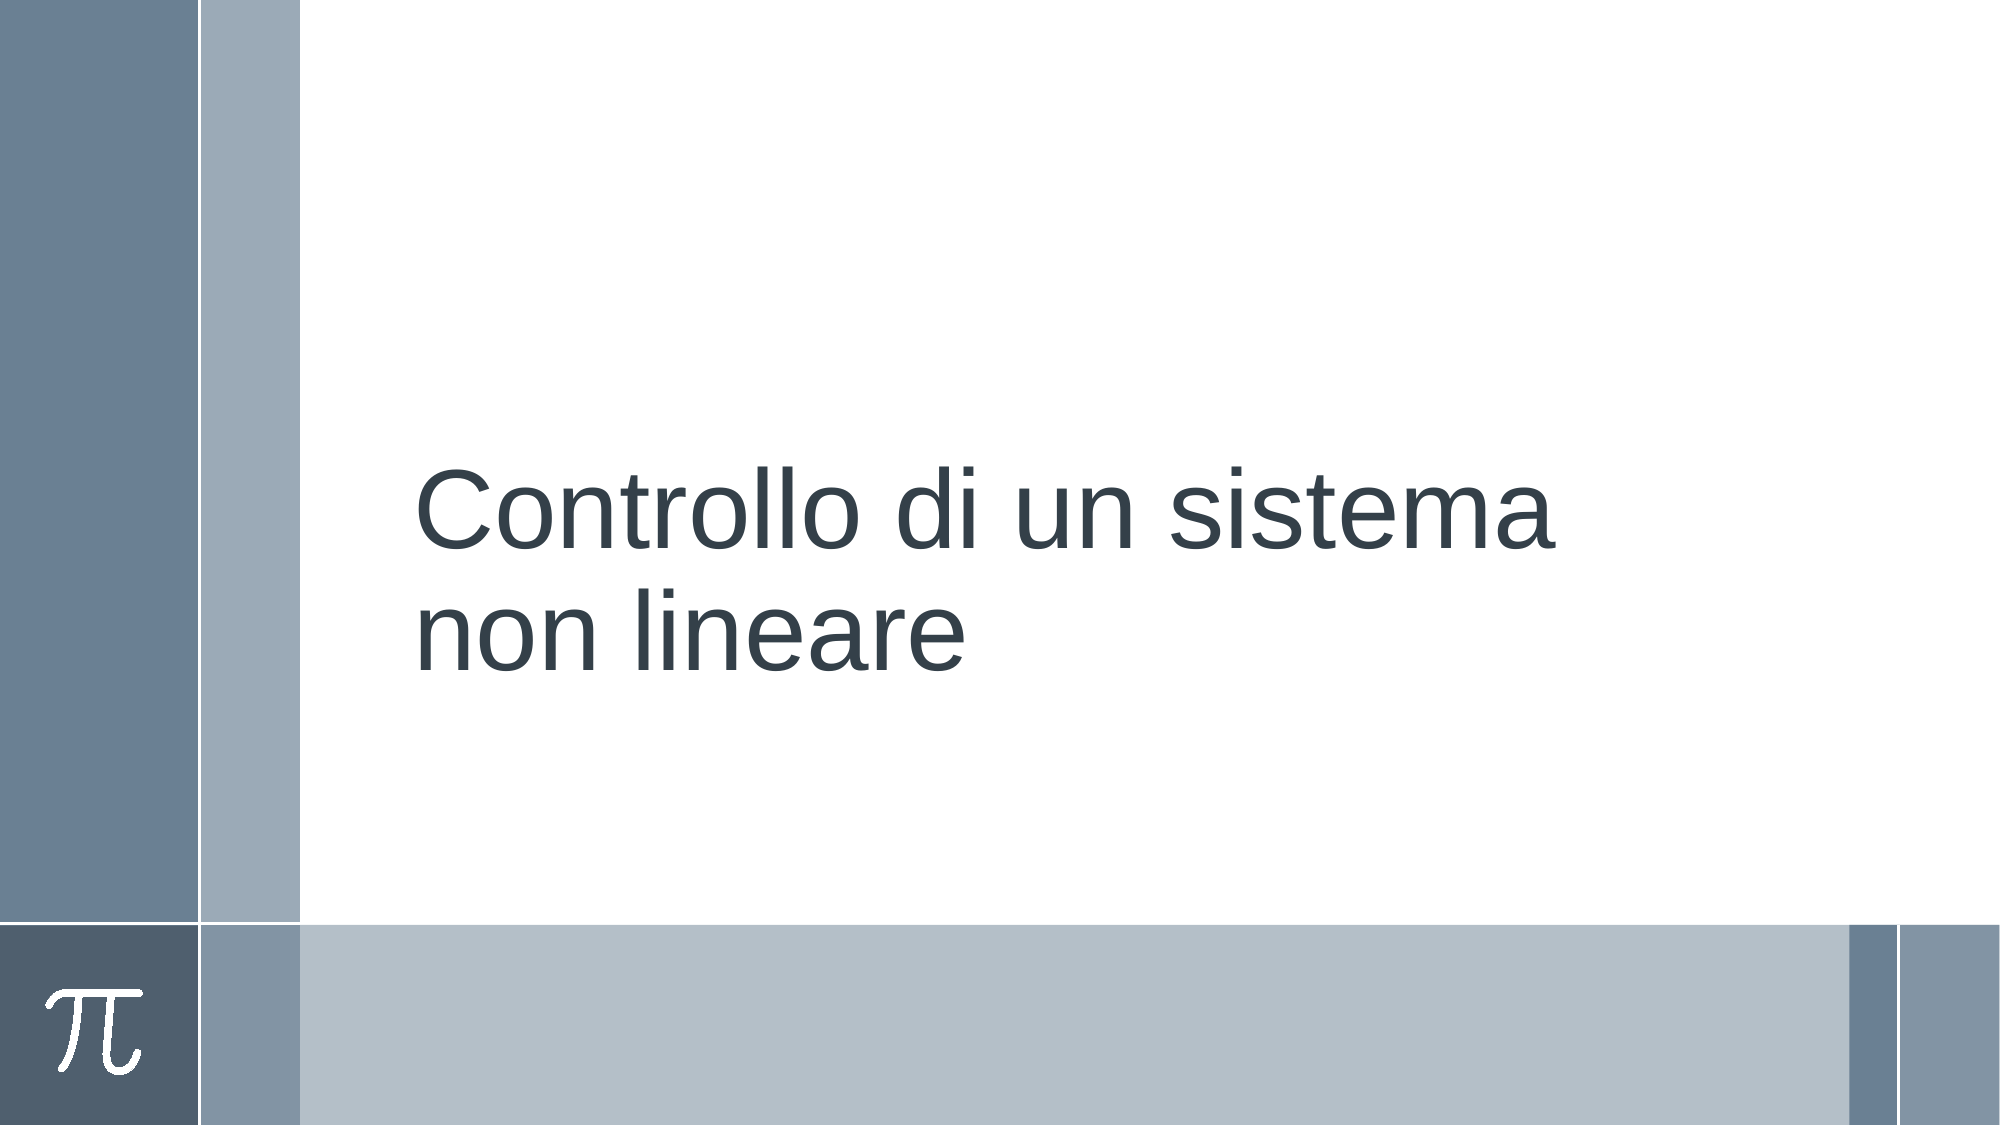

# Controllo di un sistema non lineare